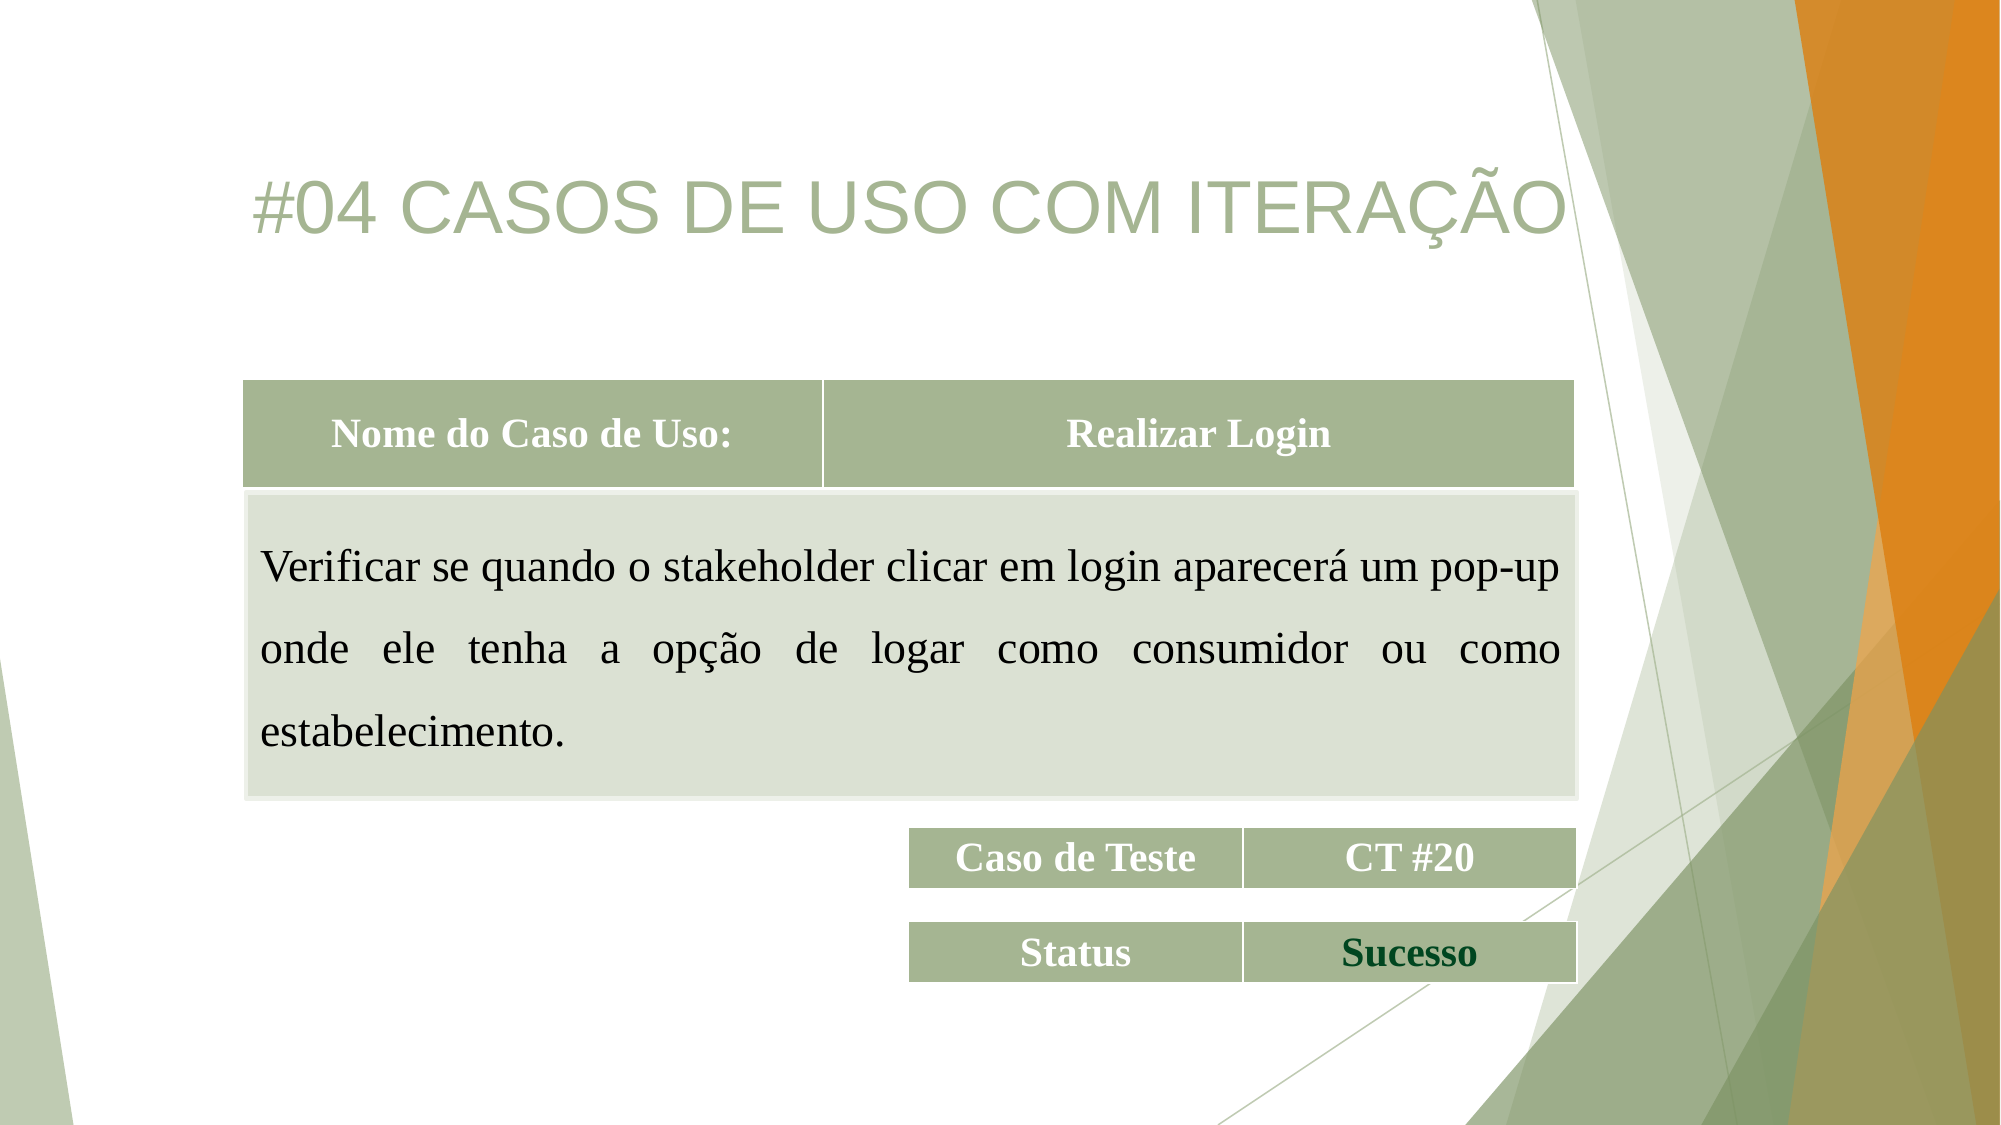

#04 CASOS DE USO COM ITERAÇÃO
| Nome do Caso de Uso: | Realizar Login |
| --- | --- |

Verificar se quando o stakeholder clicar em login aparecerá um pop-up onde ele tenha a opção de logar como consumidor ou como estabelecimento.

| Caso de Teste | CT #20 |
| --- | --- |
| Status | Sucesso |
| --- | --- |